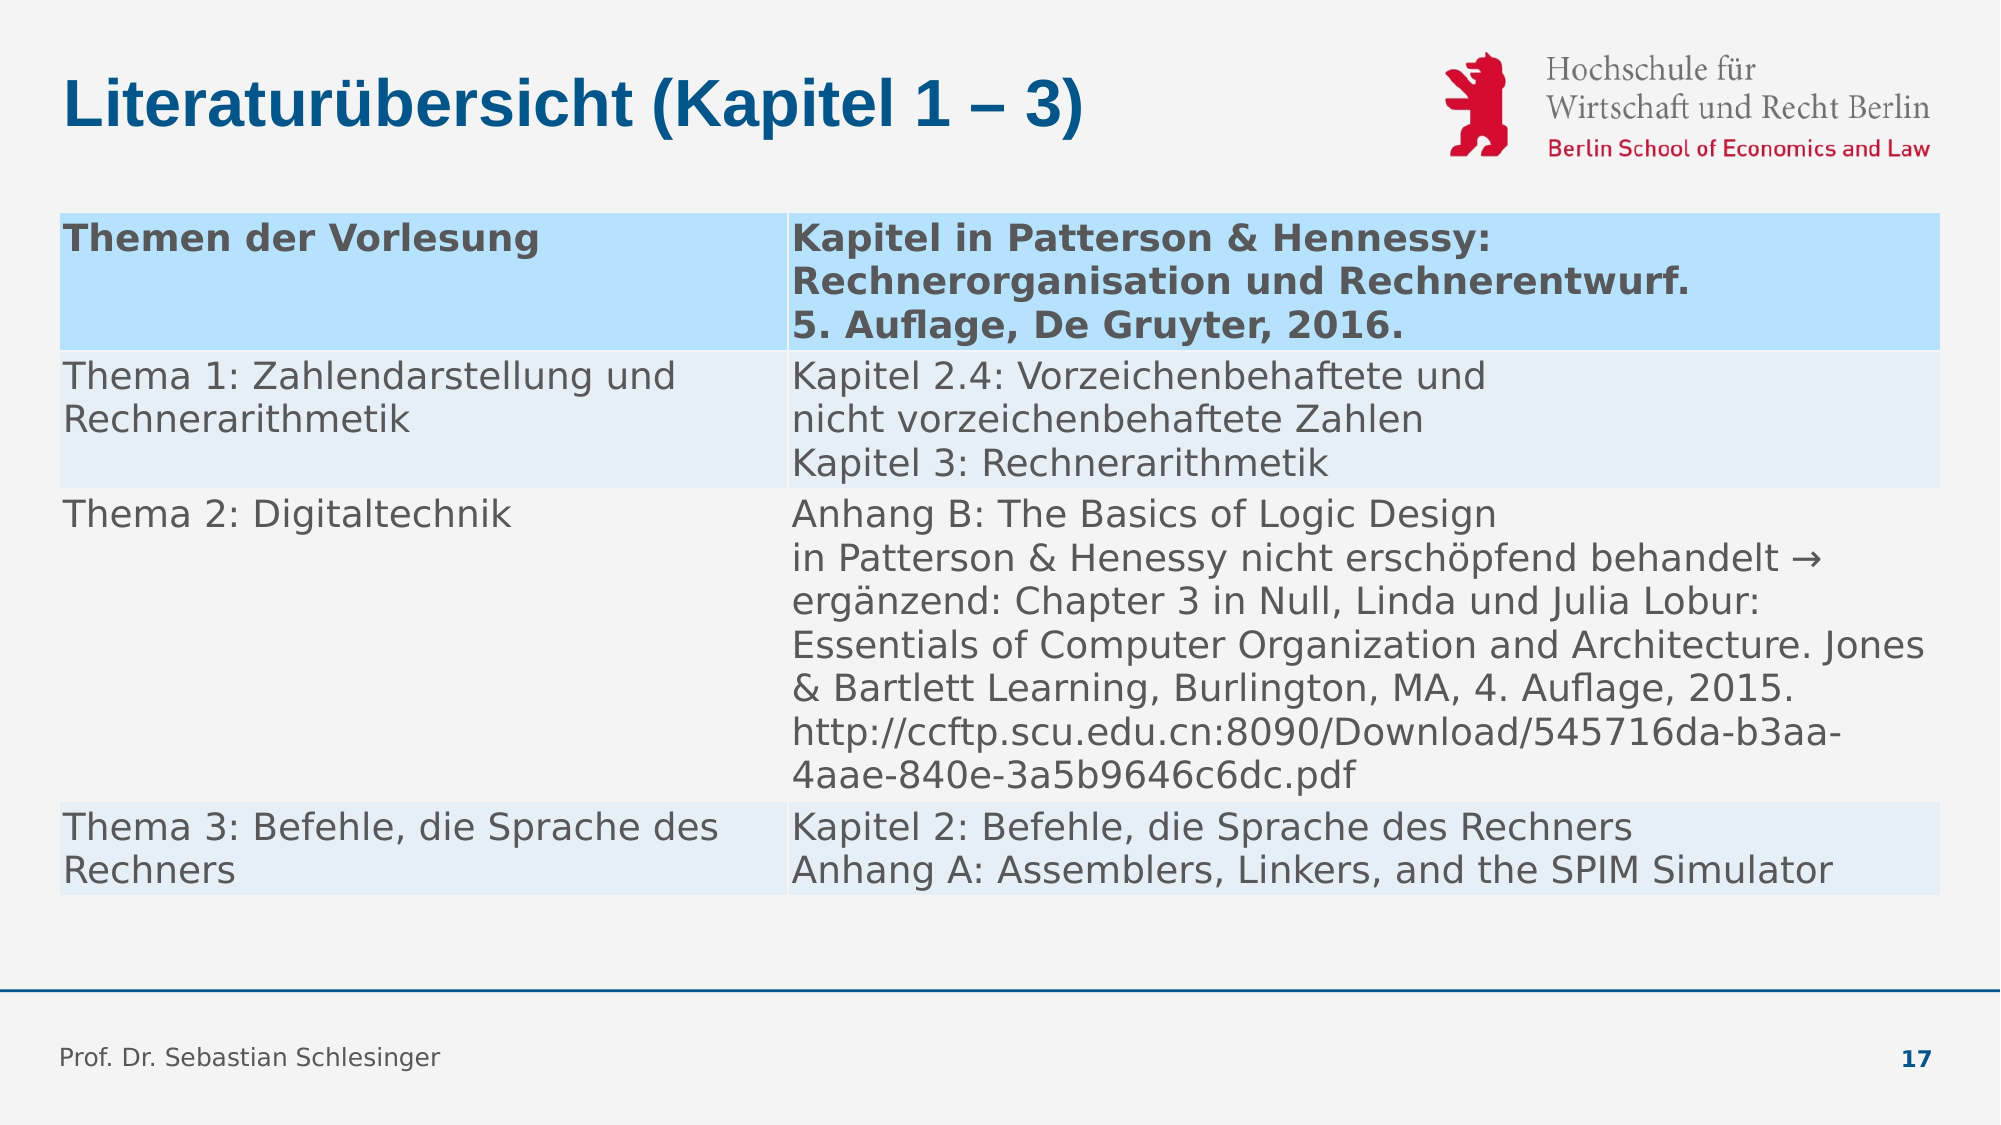

# Literaturübersicht (Kapitel 1 – 3)
| Themen der Vorlesung | Kapitel in Patterson & Hennessy: Rechnerorganisation und Rechnerentwurf. 5. Auflage, De Gruyter, 2016. |
| --- | --- |
| Thema 1: Zahlendarstellung und Rechnerarithmetik | Kapitel 2.4: Vorzeichenbehaftete und nicht vorzeichenbehaftete Zahlen Kapitel 3: Rechnerarithmetik |
| Thema 2: Digitaltechnik | Anhang B: The Basics of Logic Design in Patterson & Henessy nicht erschöpfend behandelt → ergänzend: Chapter 3 in Null, Linda und Julia Lobur: Essentials of Computer Organization and Architecture. Jones & Bartlett Learning, Burlington, MA, 4. Auflage, 2015. http://ccftp.scu.edu.cn:8090/Download/545716da-b3aa-4aae-840e-3a5b9646c6dc.pdf |
| Thema 3: Befehle, die Sprache des Rechners | Kapitel 2: Befehle, die Sprache des Rechners Anhang A: Assemblers, Linkers, and the SPIM Simulator |
Prof. Dr. Sebastian Schlesinger
17